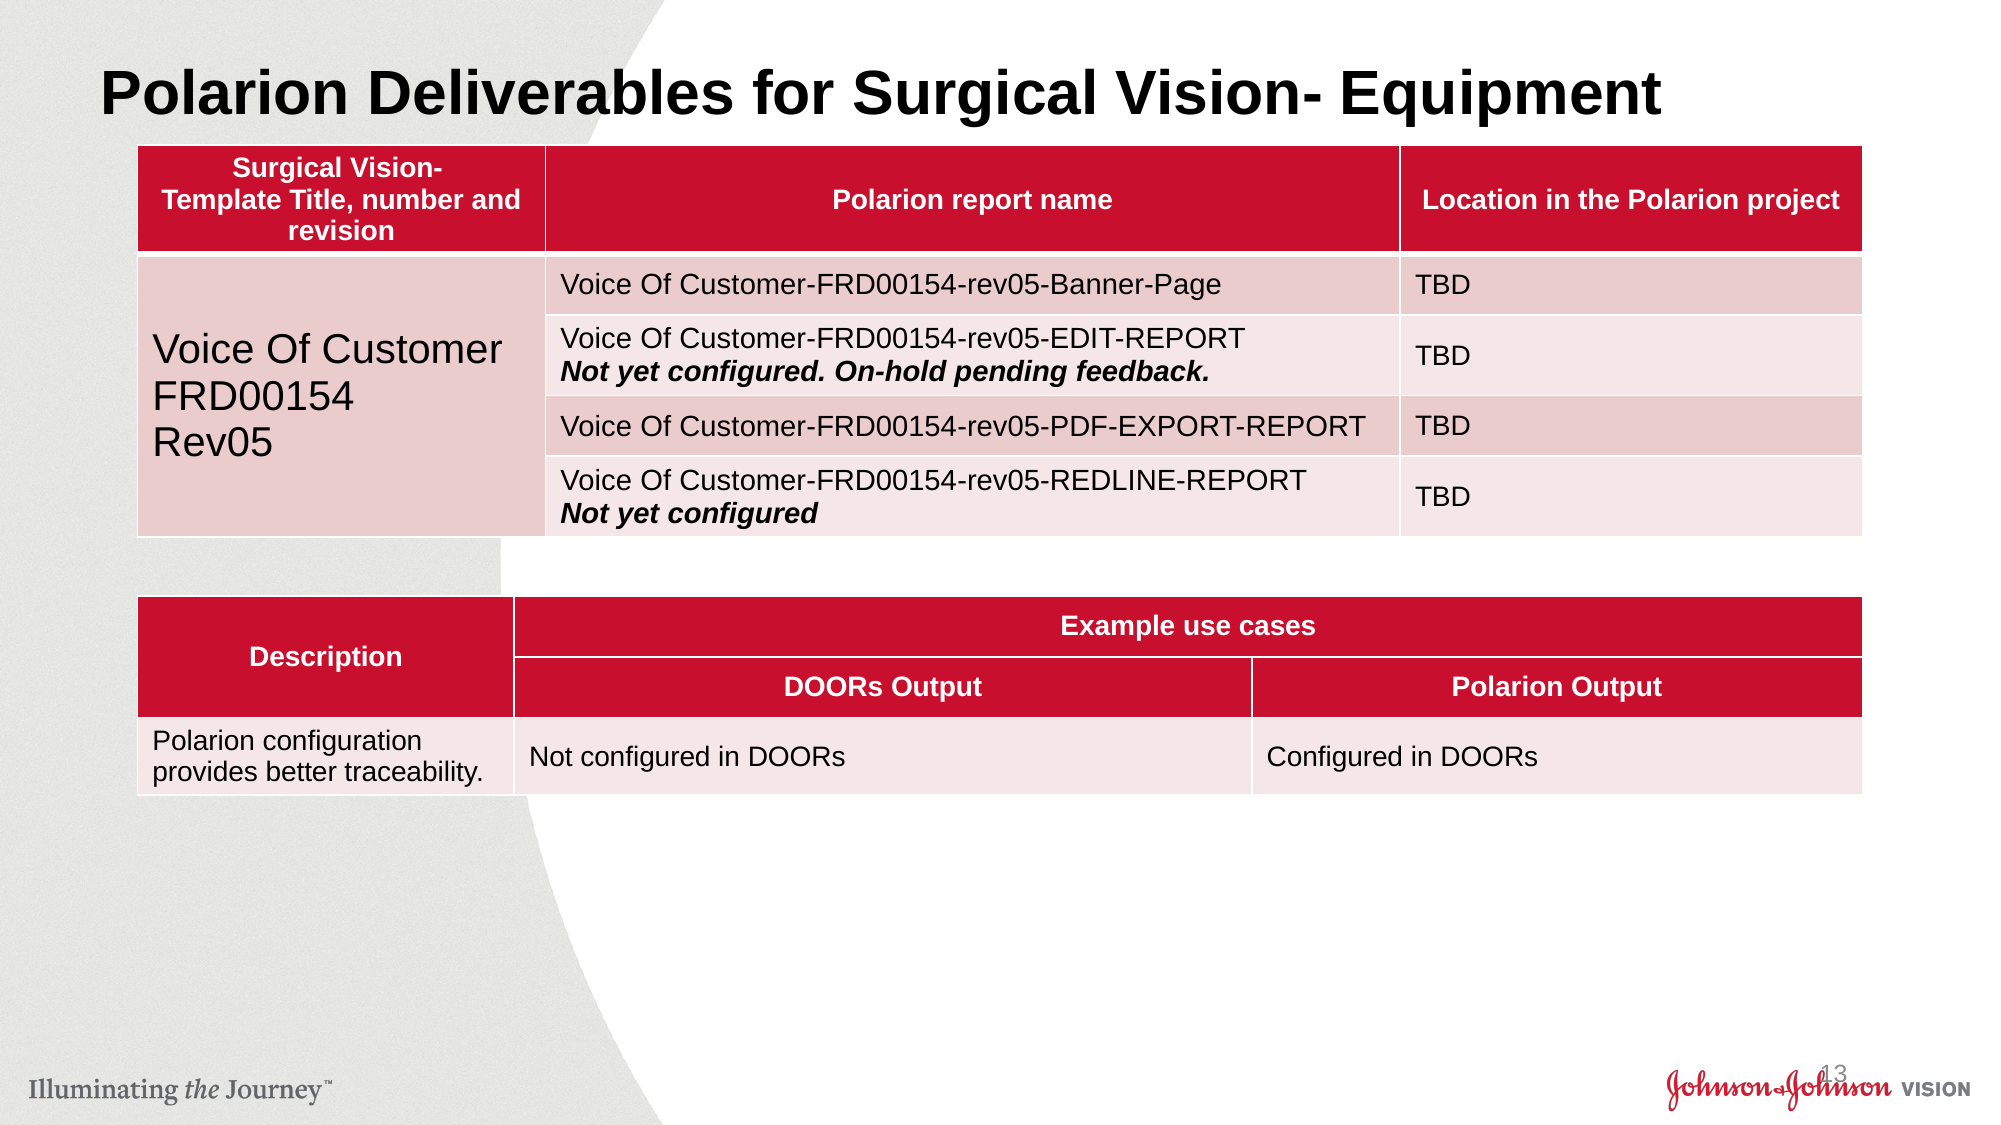

# Polarion Deliverables for Surgical Vision- Equipment
| Surgical Vision- Template Title, number and revision | Polarion report name | Location in the Polarion project |
| --- | --- | --- |
| Voice Of Customer FRD00154 Rev05 | Voice Of Customer-FRD00154-rev05-Banner-Page | TBD |
|  | Voice Of Customer-FRD00154-rev05-EDIT-REPORT Not yet configured. On-hold pending feedback. | TBD |
|  | Voice Of Customer-FRD00154-rev05-PDF-EXPORT-REPORT | TBD |
|  | Voice Of Customer-FRD00154-rev05-REDLINE-REPORT Not yet configured | TBD |
| Description | Example use cases |  |
| --- | --- | --- |
|  | DOORs Output | Polarion Output |
| Polarion configuration provides better traceability. | Not configured in DOORs | Configured in DOORs |

13